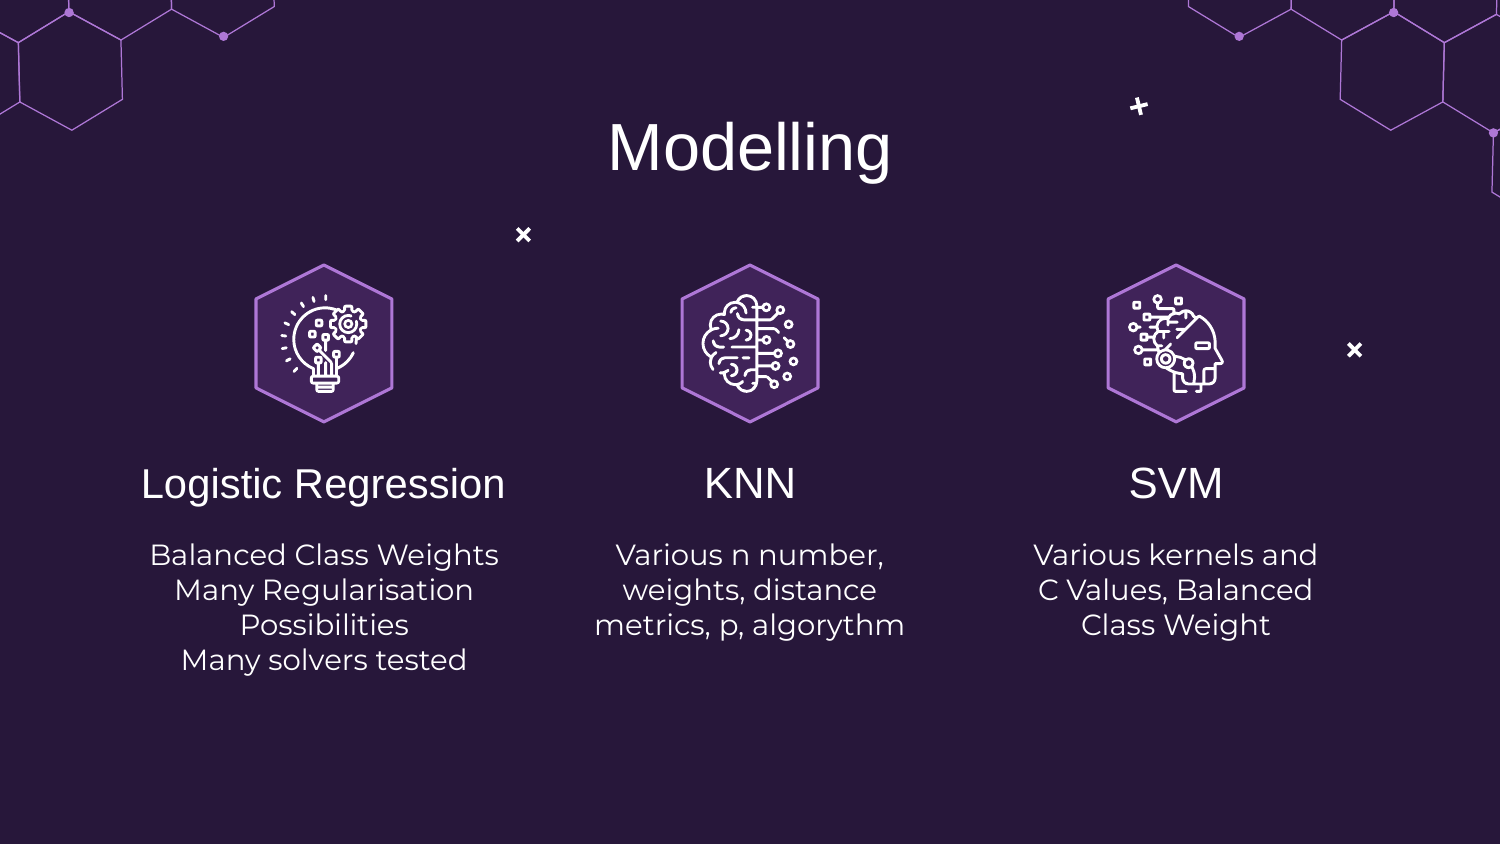

# Modelling

Logistic Regression
KNN
SVM
Balanced Class Weights
Many Regularisation Possibilities
Many solvers tested
Various n number, weights, distance metrics, p, algorythm
Various kernels and C Values, Balanced Class Weight